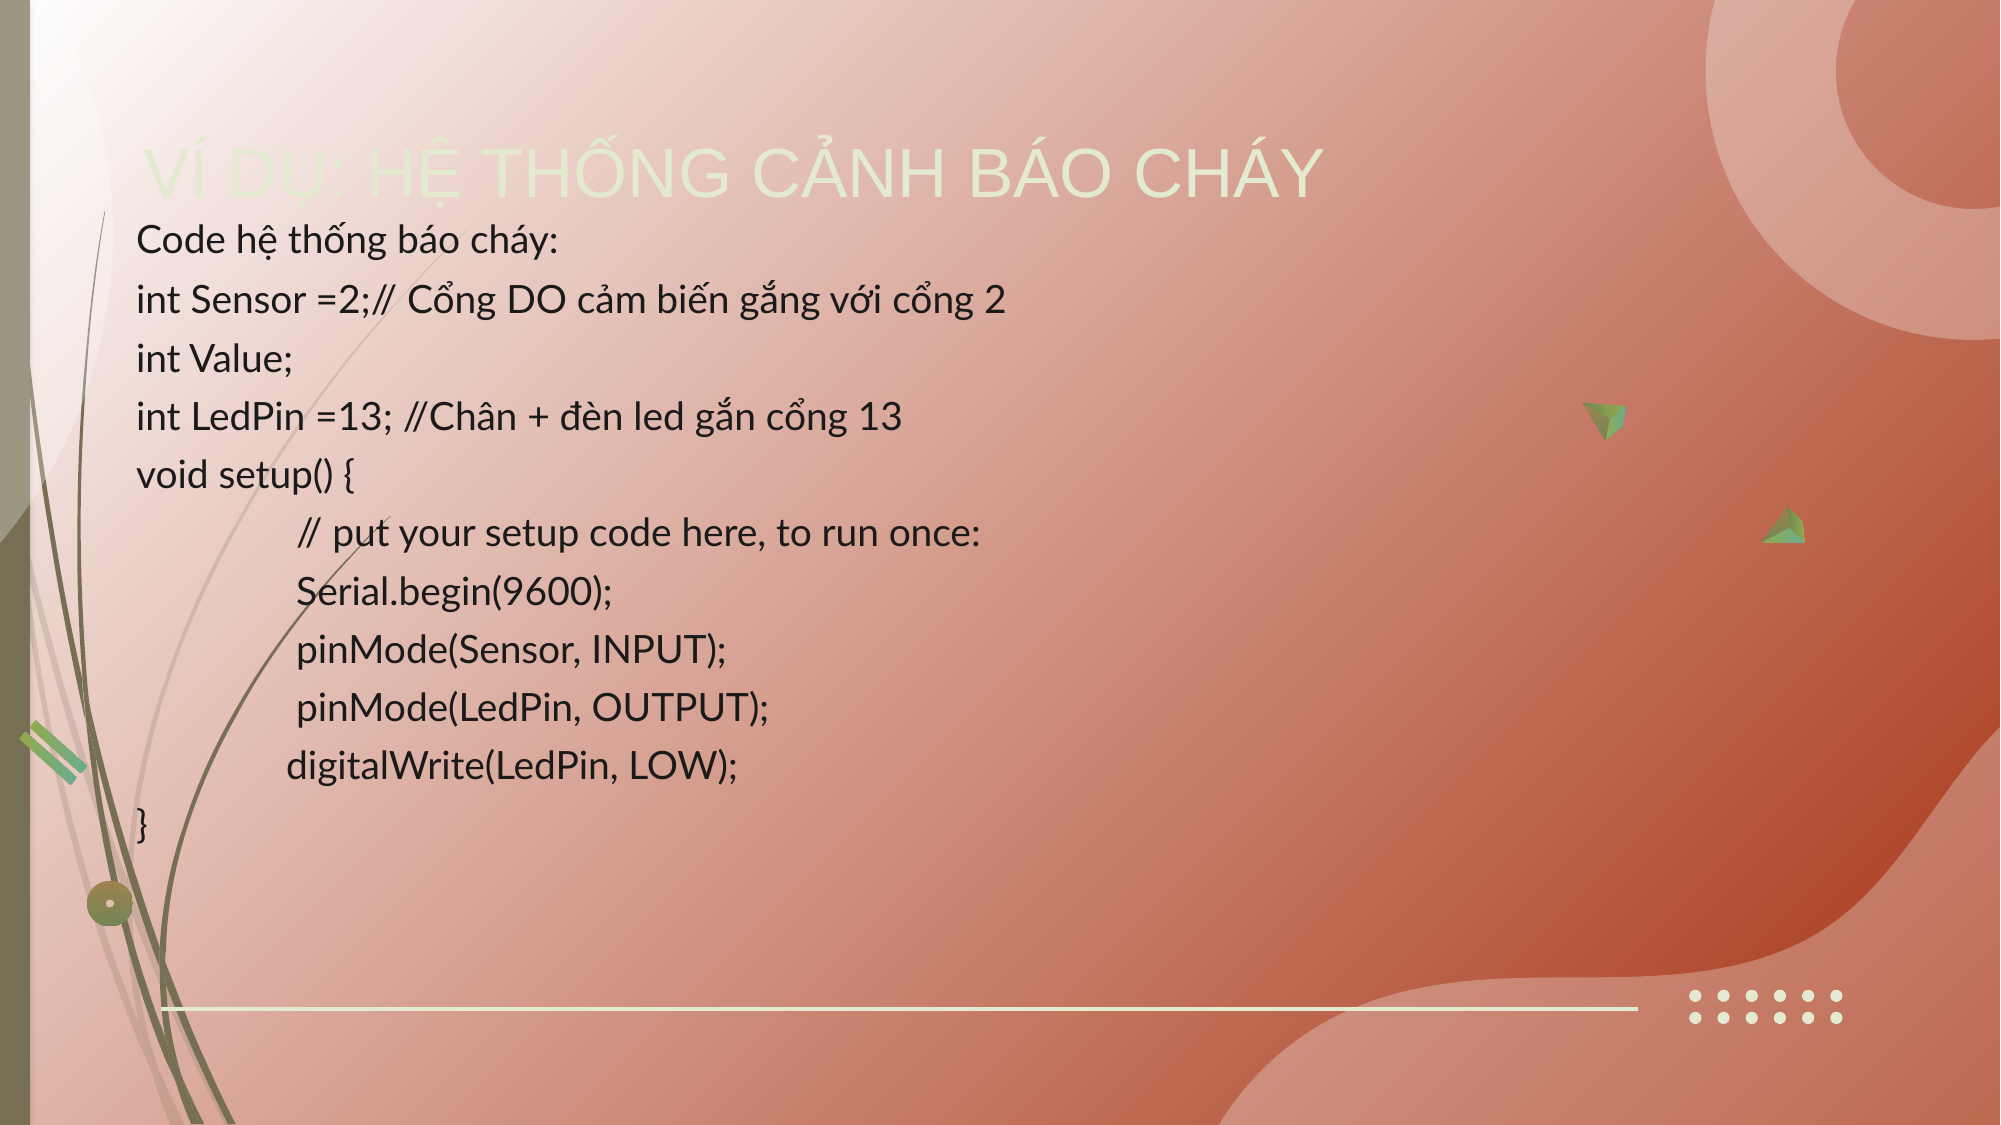

# VÍ DỤ: HỆ THỐNG CẢNH BÁO CHÁY
Code hệ thống báo cháy:
int Sensor =2;// Cổng DO cảm biến gắng với cổng 2
int Value;
int LedPin =13; //Chân + đèn led gắn cổng 13
void setup() {
 	 // put your setup code here, to run once:
 	 Serial.begin(9600);
 	 pinMode(Sensor, INPUT);
 	 pinMode(LedPin, OUTPUT);
  	digitalWrite(LedPin, LOW);
}